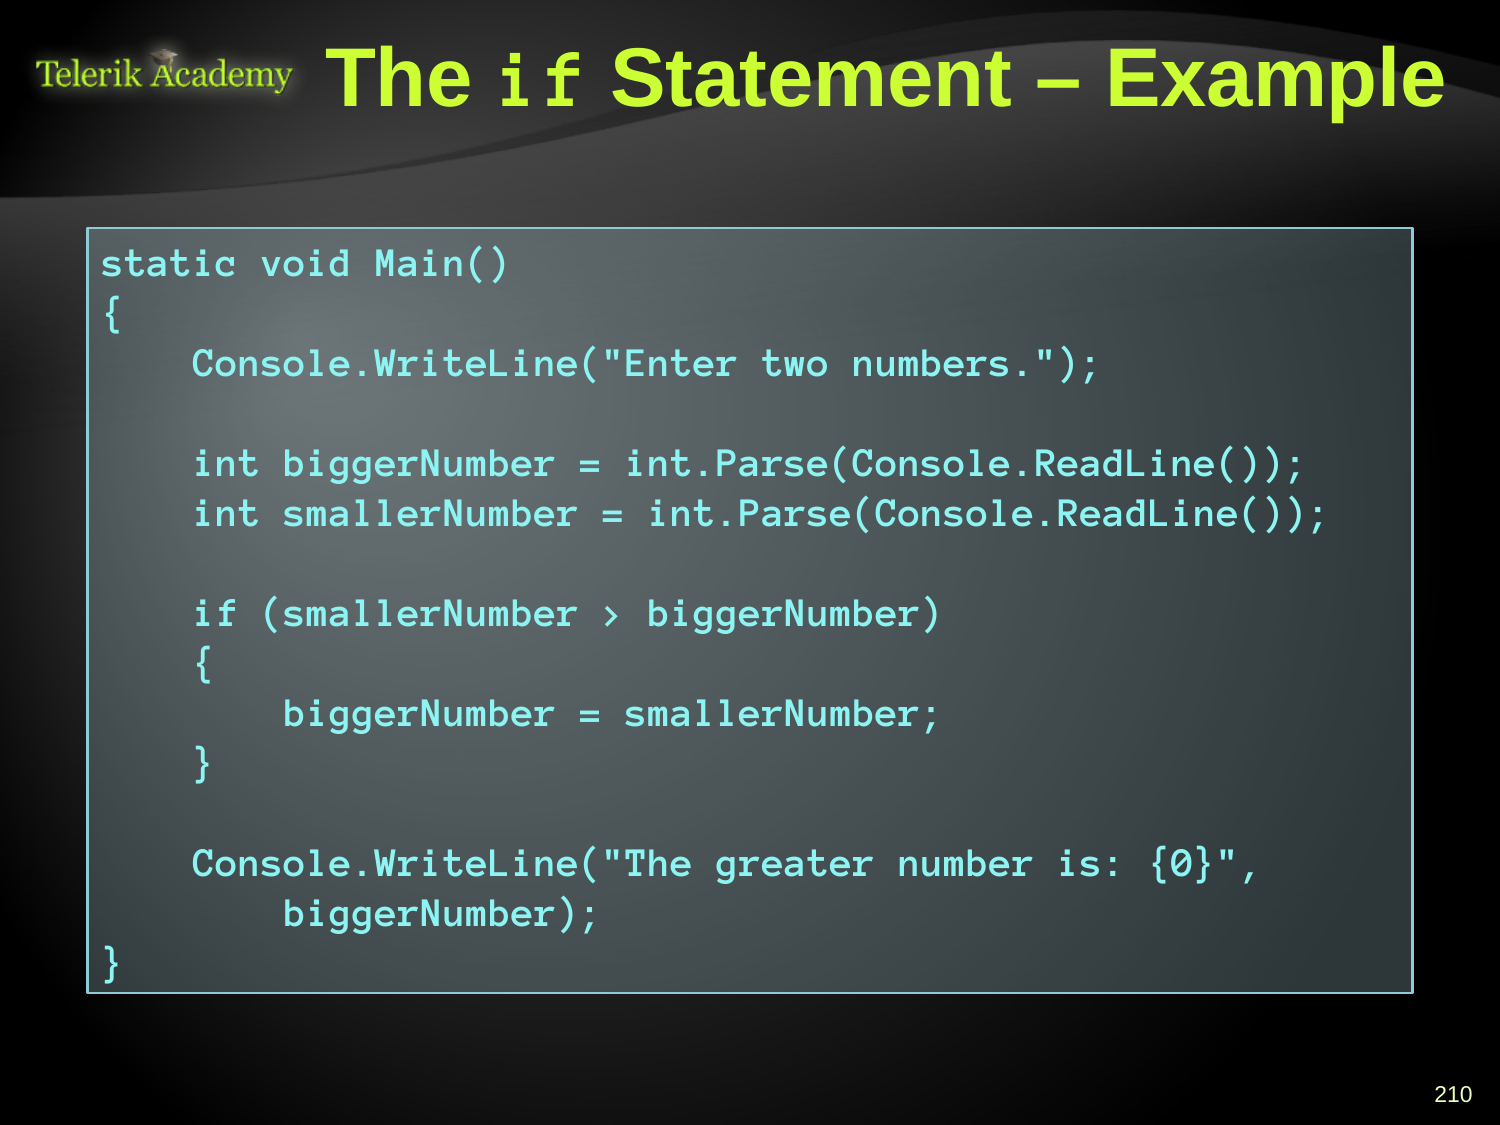

# The if Statement – Example
static void Main()
{
    Console.WriteLine("Enter two numbers.");

    int biggerNumber = int.Parse(Console.ReadLine());
    int smallerNumber = int.Parse(Console.ReadLine());

    if (smallerNumber > biggerNumber)
    {
        biggerNumber = smallerNumber;
    }

    Console.WriteLine("The greater number is: {0}",
        biggerNumber);
}
210